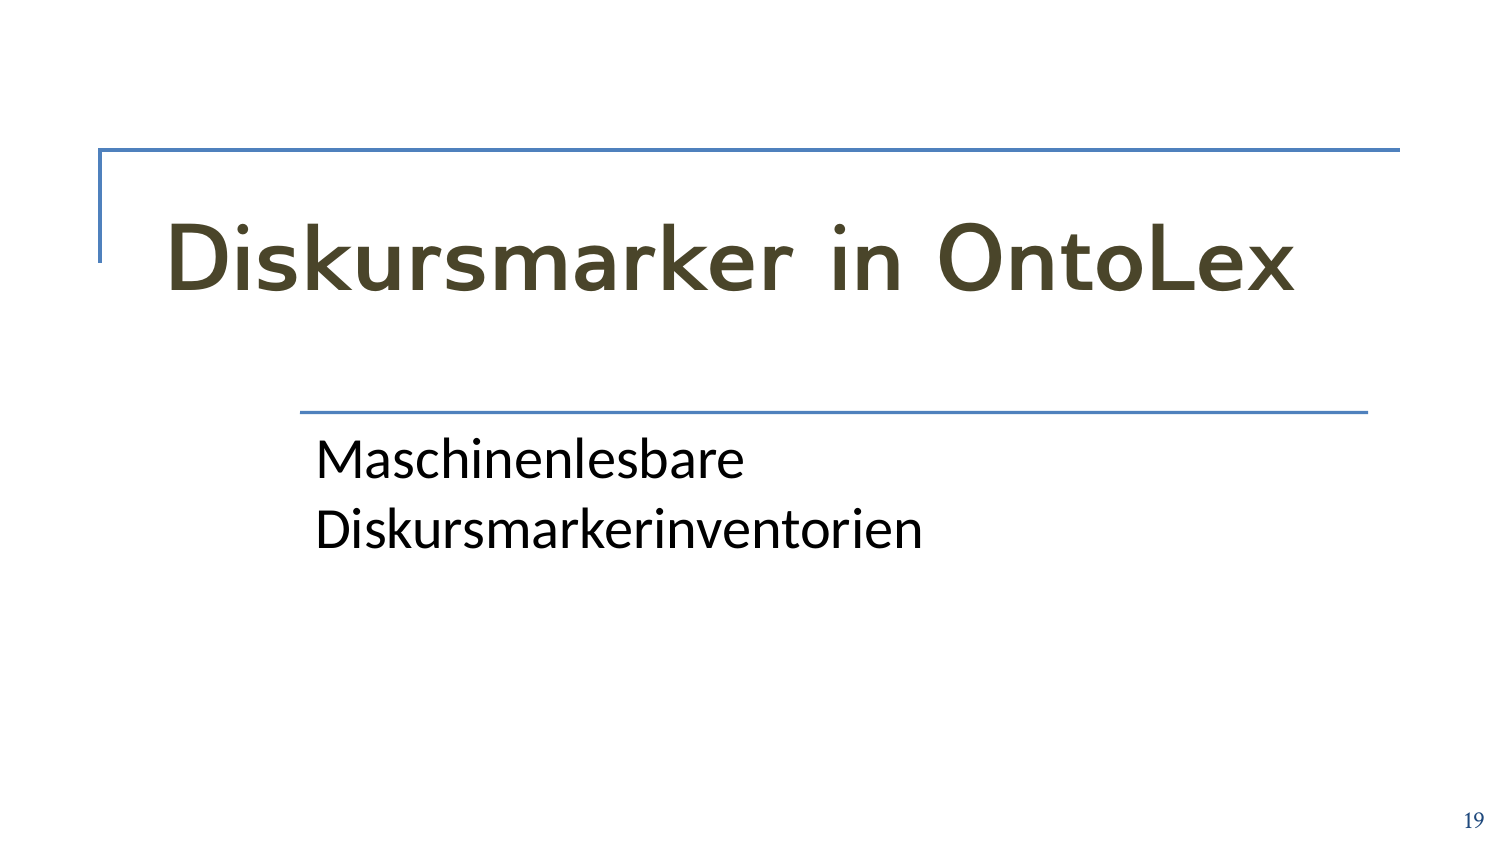

# Diskursmarker in OntoLex
Maschinenlesbare Diskursmarkerinventorien
19